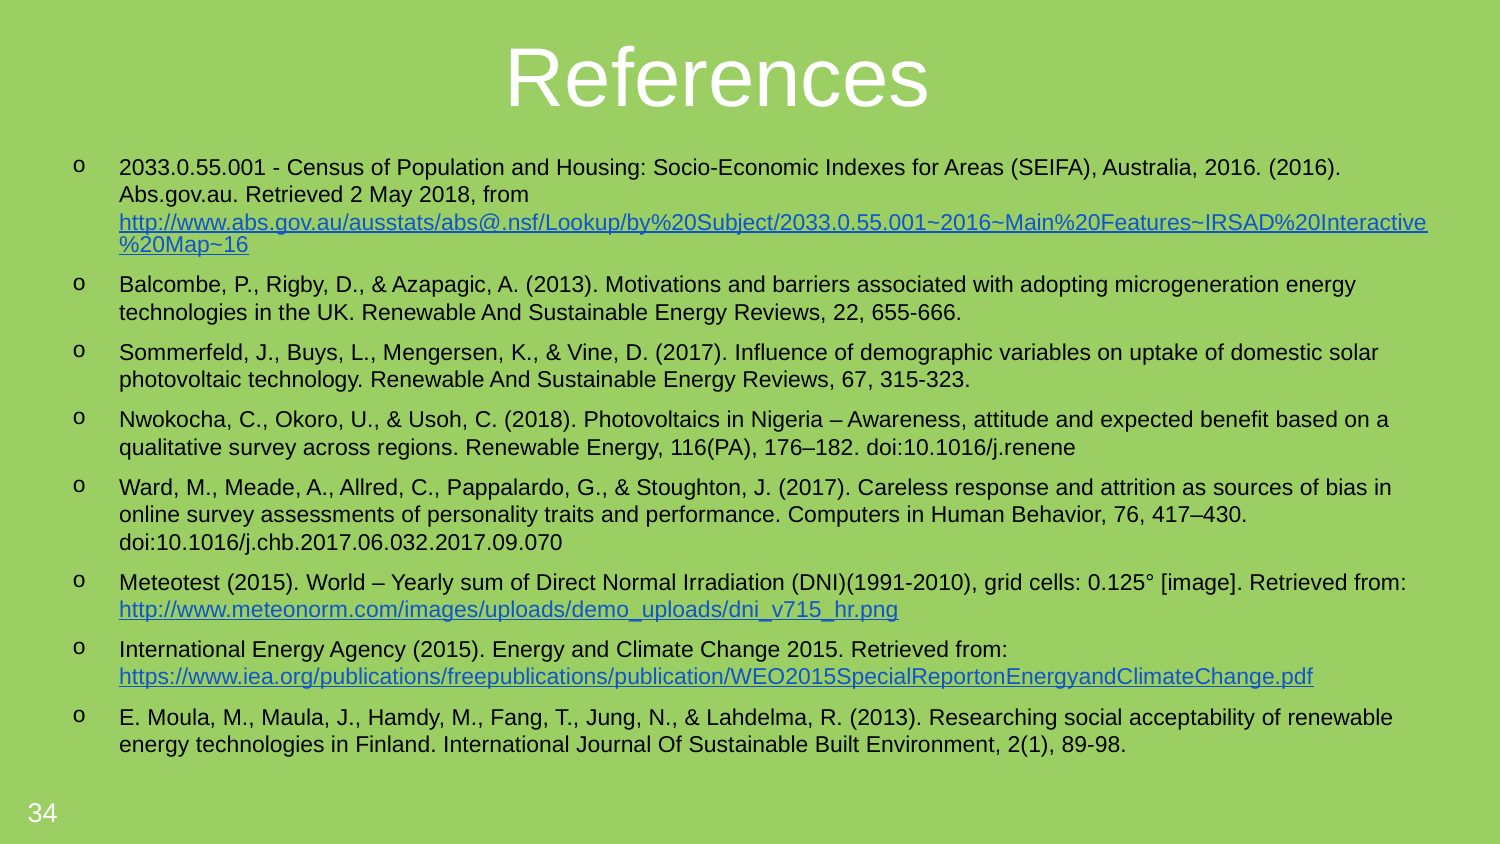

References
2033.0.55.001 - Census of Population and Housing: Socio-Economic Indexes for Areas (SEIFA), Australia, 2016. (2016). Abs.gov.au. Retrieved 2 May 2018, from http://www.abs.gov.au/ausstats/abs@.nsf/Lookup/by%20Subject/2033.0.55.001~2016~Main%20Features~IRSAD%20Interactive%20Map~16
Balcombe, P., Rigby, D., & Azapagic, A. (2013). Motivations and barriers associated with adopting microgeneration energy technologies in the UK. Renewable And Sustainable Energy Reviews, 22, 655-666.
Sommerfeld, J., Buys, L., Mengersen, K., & Vine, D. (2017). Influence of demographic variables on uptake of domestic solar photovoltaic technology. Renewable And Sustainable Energy Reviews, 67, 315-323.
Nwokocha, C., Okoro, U., & Usoh, C. (2018). Photovoltaics in Nigeria – Awareness, attitude and expected benefit based on a qualitative survey across regions. Renewable Energy, 116(PA), 176–182. doi:10.1016/j.renene
Ward, M., Meade, A., Allred, C., Pappalardo, G., & Stoughton, J. (2017). Careless response and attrition as sources of bias in online survey assessments of personality traits and performance. Computers in Human Behavior, 76, 417–430. doi:10.1016/j.chb.2017.06.032.2017.09.070
Meteotest (2015). World – Yearly sum of Direct Normal Irradiation (DNI)(1991-2010), grid cells: 0.125° [image]. Retrieved from:  http://www.meteonorm.com/images/uploads/demo_uploads/dni_v715_hr.png
International Energy Agency (2015). Energy and Climate Change 2015. Retrieved from: https://www.iea.org/publications/freepublications/publication/WEO2015SpecialReportonEnergyandClimateChange.pdf
E. Moula, M., Maula, J., Hamdy, M., Fang, T., Jung, N., & Lahdelma, R. (2013). Researching social acceptability of renewable energy technologies in Finland. International Journal Of Sustainable Built Environment, 2(1), 89-98.

34